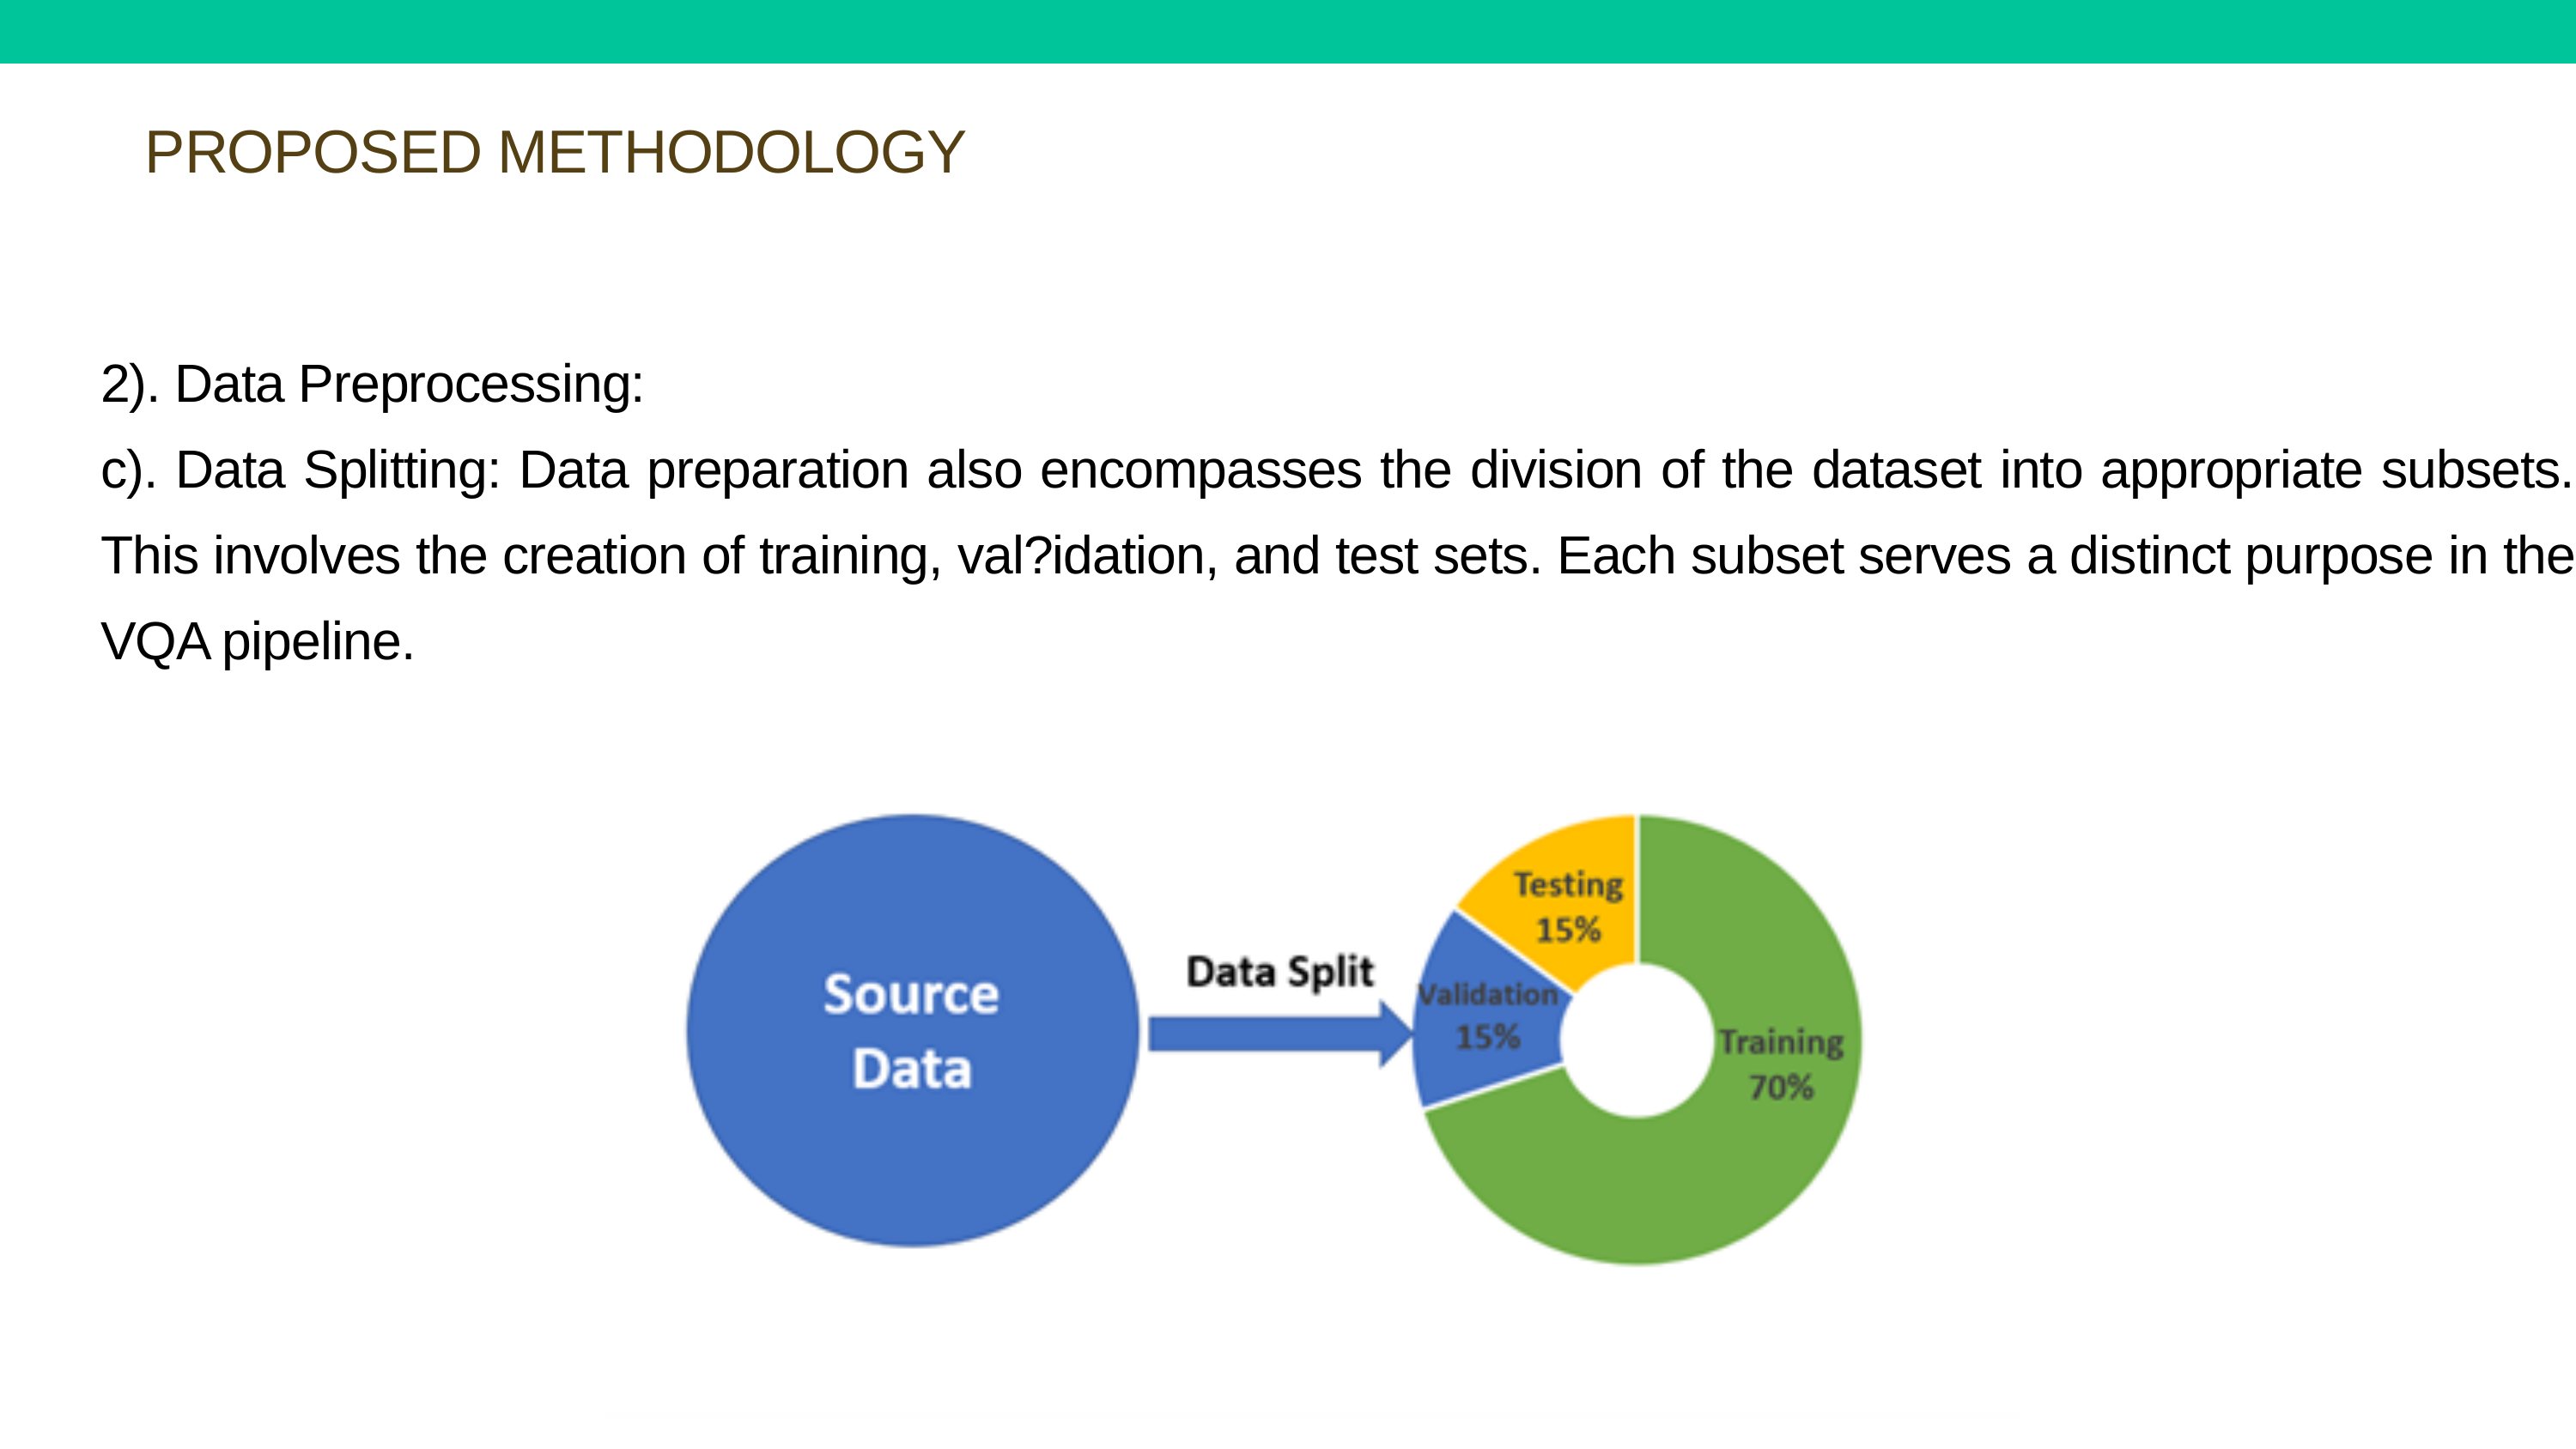

PROPOSED METHODOLOGY
2). Data Preprocessing:
c). Data Splitting: Data preparation also encompasses the division of the dataset into appropriate subsets. This involves the creation of training, val?idation, and test sets. Each subset serves a distinct purpose in the VQA pipeline.